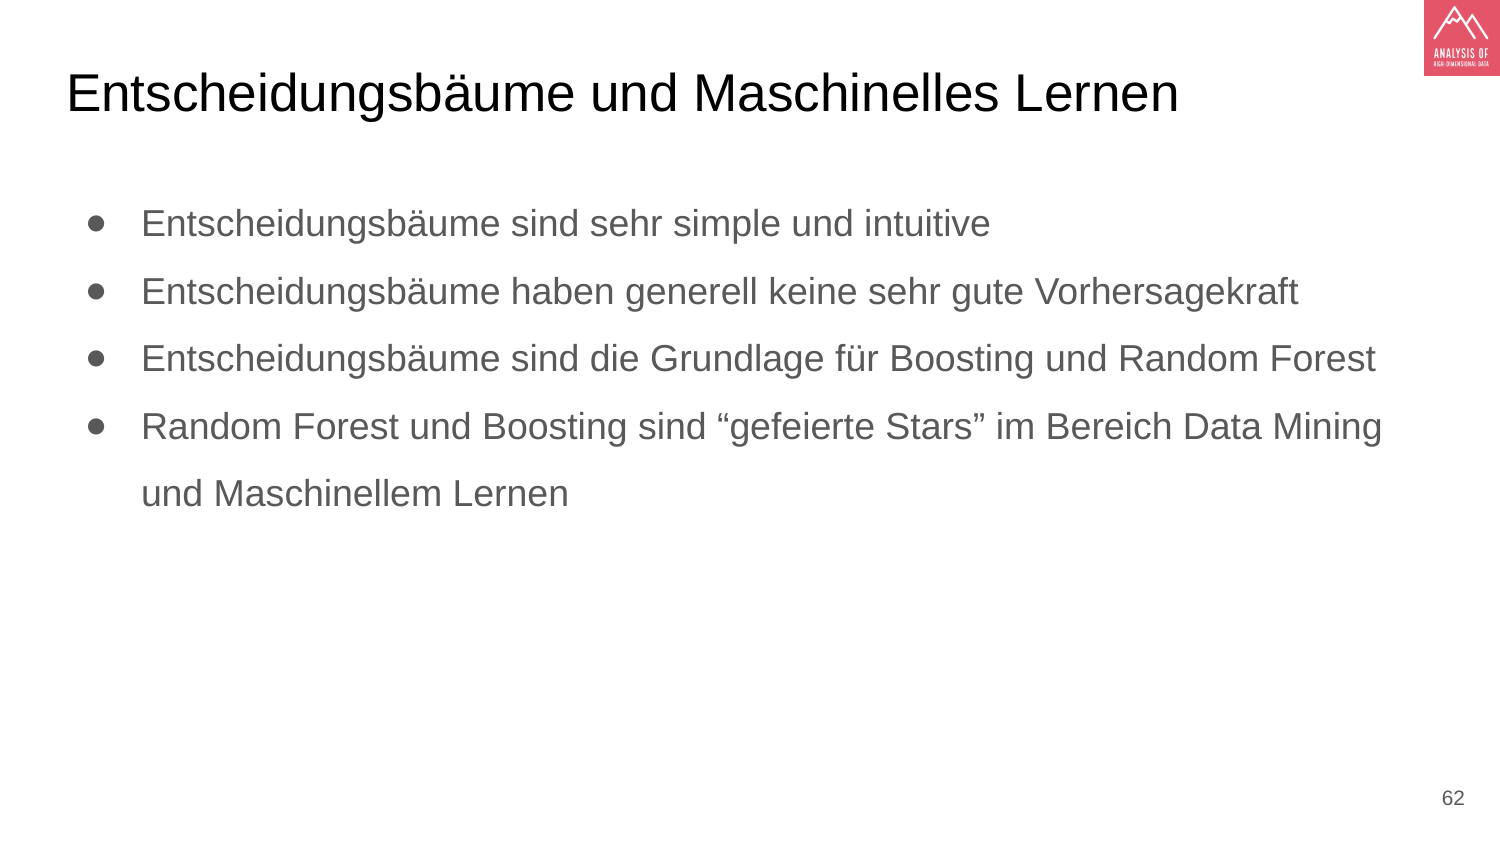

# Entscheidungsbäume und Maschinelles Lernen
Entscheidungsbäume sind sehr simple und intuitive
Entscheidungsbäume haben generell keine sehr gute Vorhersagekraft
Entscheidungsbäume sind die Grundlage für Boosting und Random Forest
Random Forest und Boosting sind “gefeierte Stars” im Bereich Data Mining und Maschinellem Lernen

62